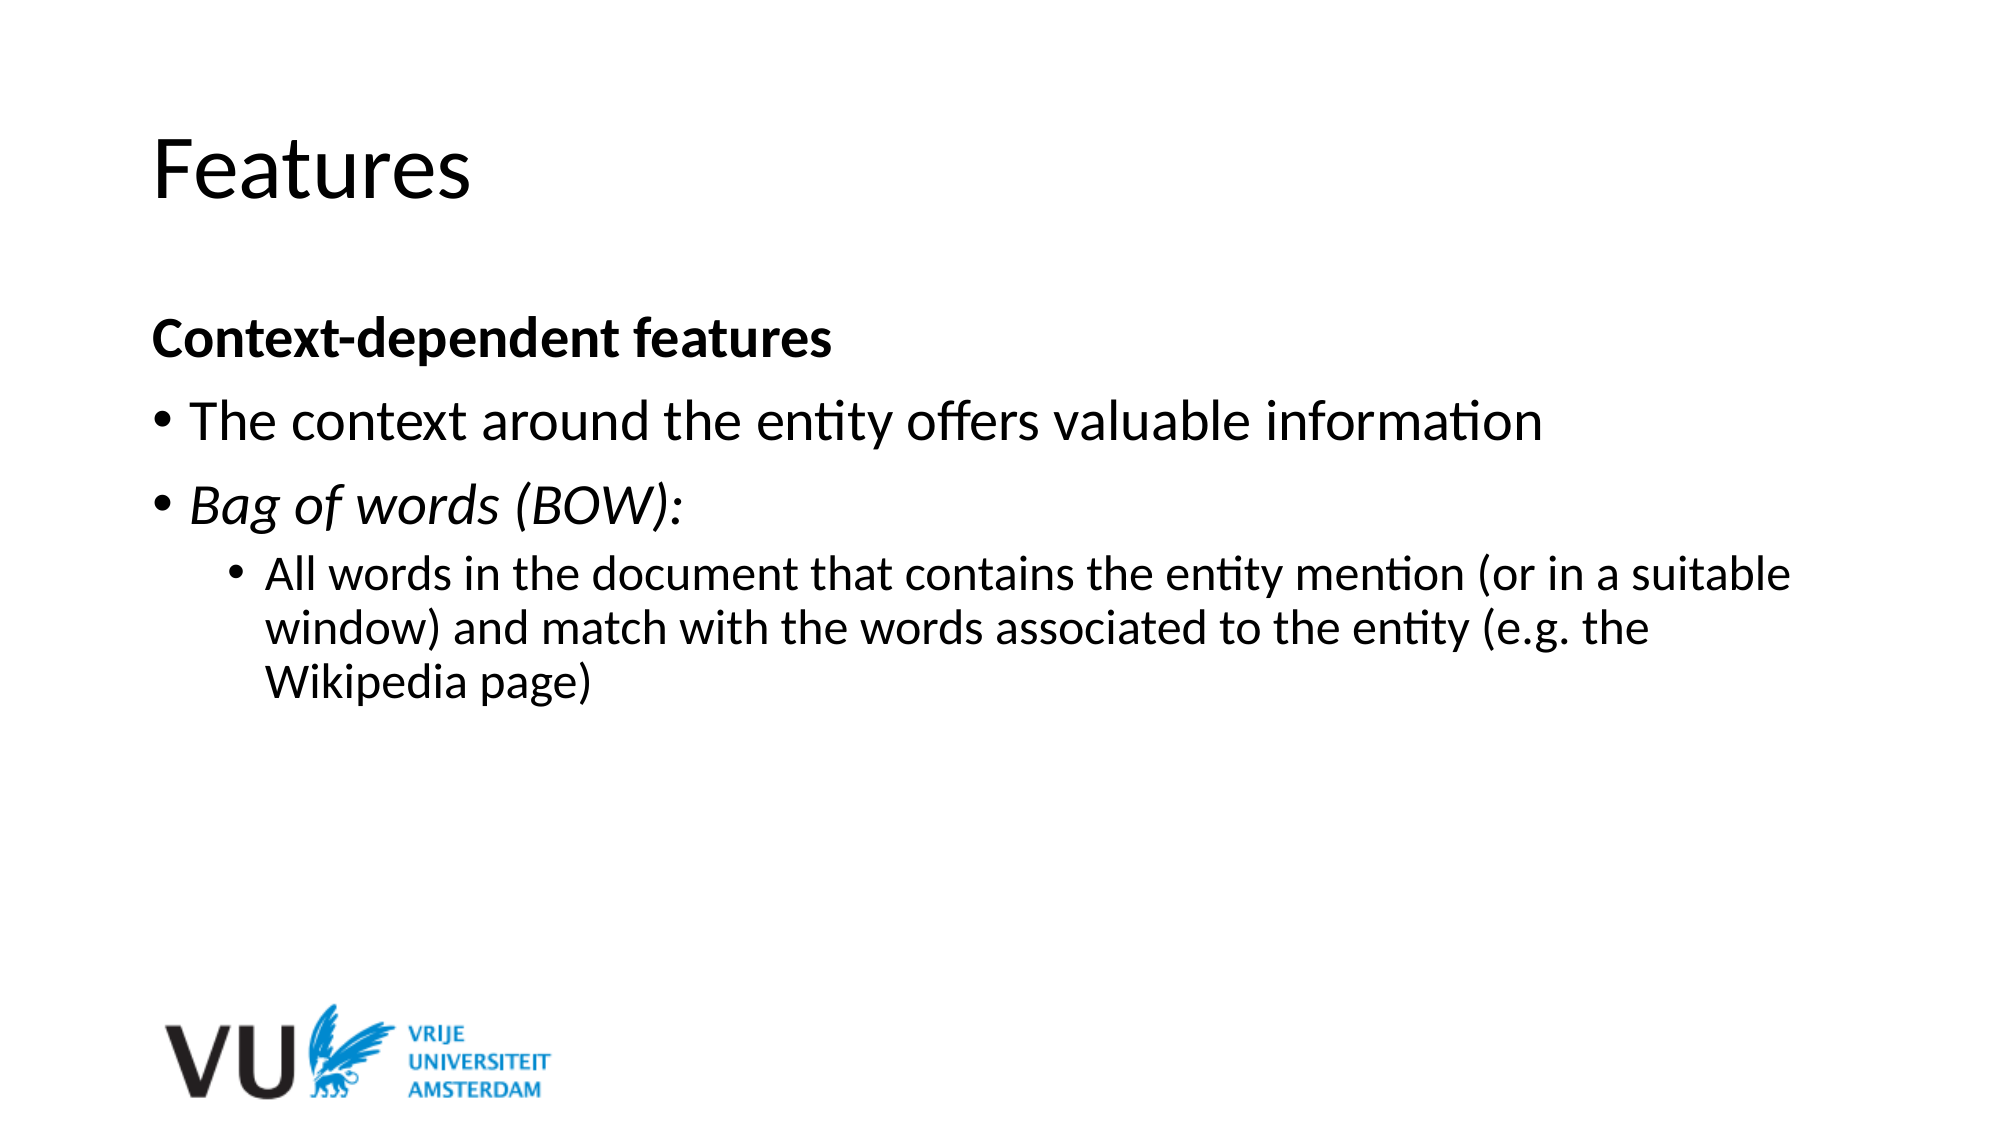

# Features
Context-dependent features
The context around the entity offers valuable information
Bag of words (BOW):
All words in the document that contains the entity mention (or in a suitable window) and match with the words associated to the entity (e.g. the Wikipedia page)